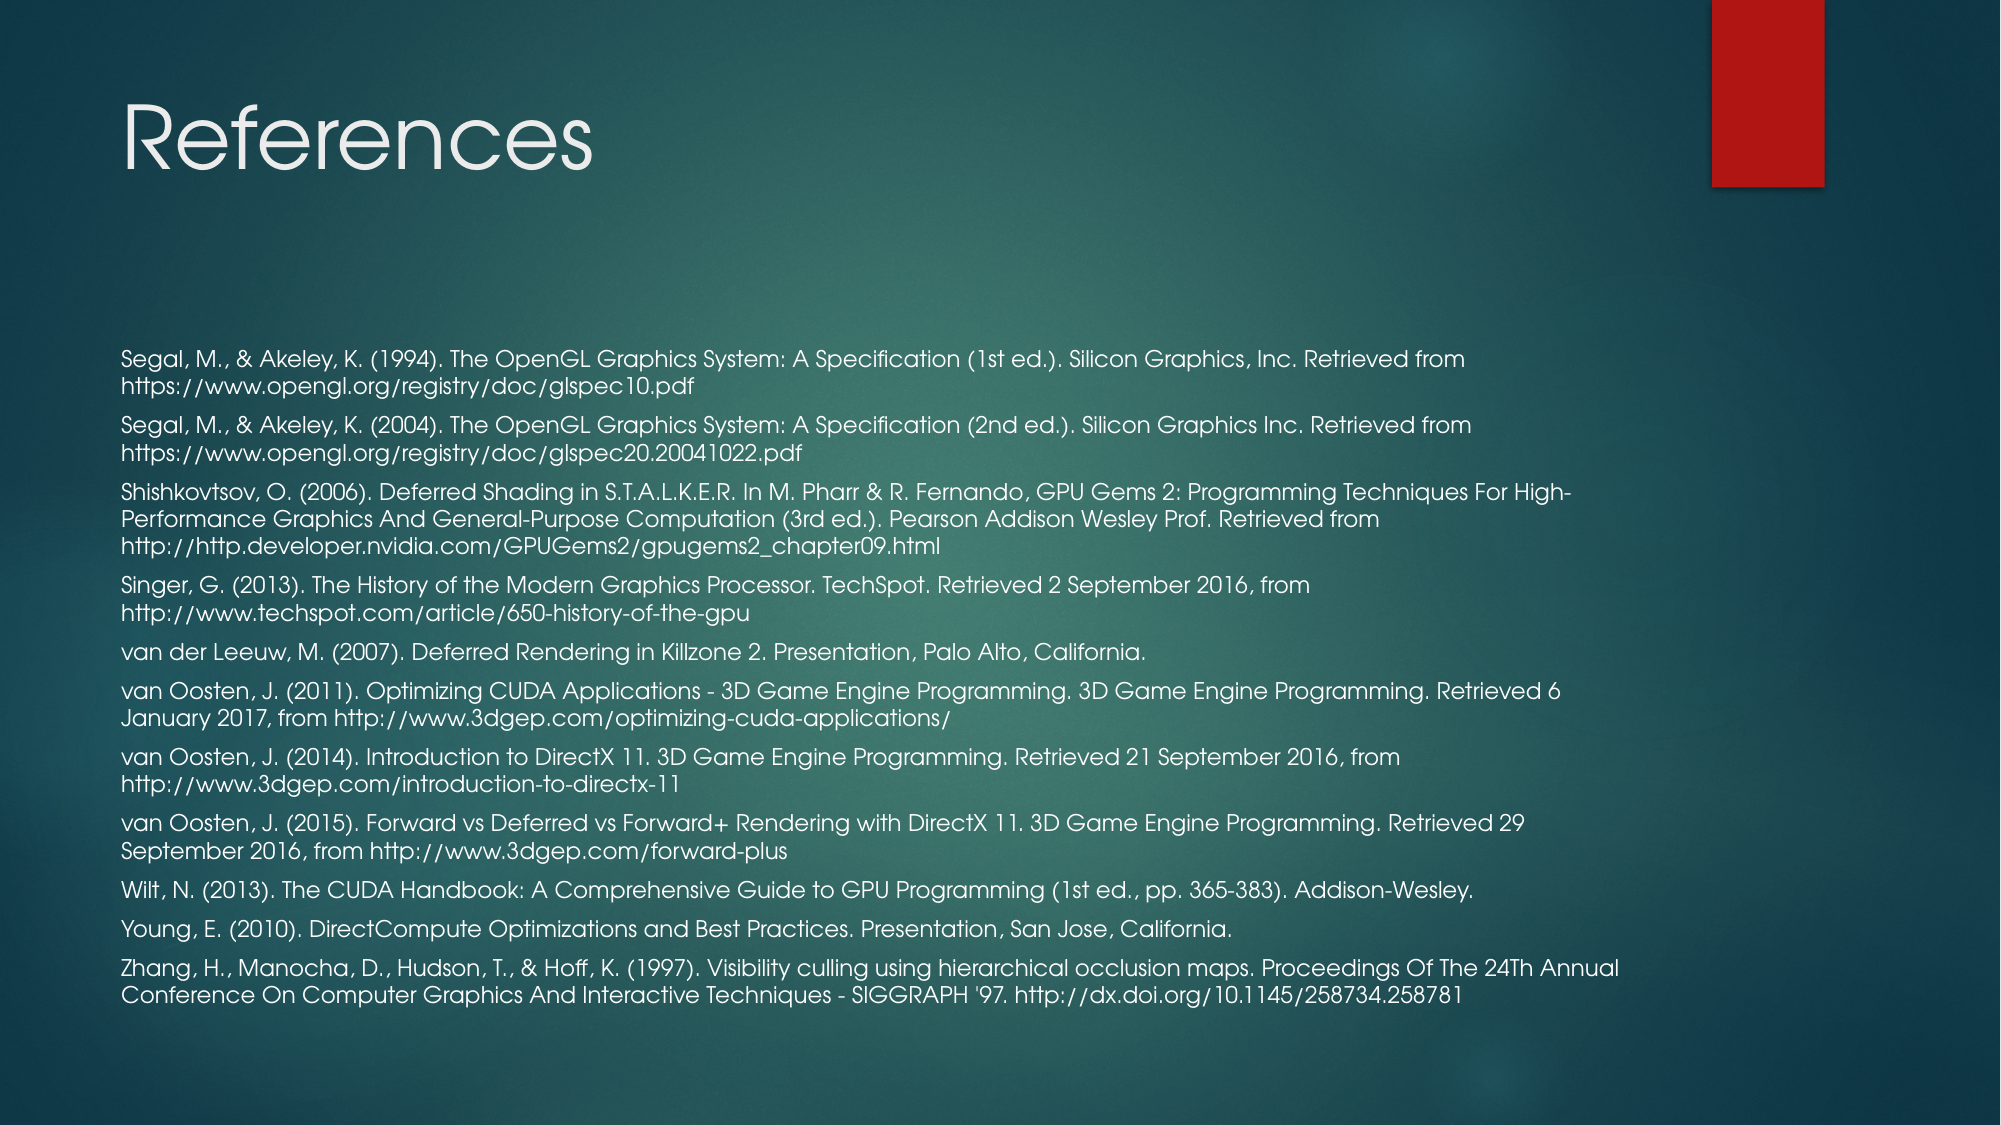

# References
Segal, M., & Akeley, K. (1994). The OpenGL Graphics System: A Specification (1st ed.). Silicon Graphics, Inc. Retrieved from https://www.opengl.org/registry/doc/glspec10.pdf
Segal, M., & Akeley, K. (2004). The OpenGL Graphics System: A Specification (2nd ed.). Silicon Graphics Inc. Retrieved from https://www.opengl.org/registry/doc/glspec20.20041022.pdf
Shishkovtsov, O. (2006). Deferred Shading in S.T.A.L.K.E.R. In M. Pharr & R. Fernando, GPU Gems 2: Programming Techniques For High-Performance Graphics And General-Purpose Computation (3rd ed.). Pearson Addison Wesley Prof. Retrieved from http://http.developer.nvidia.com/GPUGems2/gpugems2_chapter09.html
Singer, G. (2013). The History of the Modern Graphics Processor. TechSpot. Retrieved 2 September 2016, from http://www.techspot.com/article/650-history-of-the-gpu
van der Leeuw, M. (2007). Deferred Rendering in Killzone 2. Presentation, Palo Alto, California.
van Oosten, J. (2011). Optimizing CUDA Applications - 3D Game Engine Programming. 3D Game Engine Programming. Retrieved 6 January 2017, from http://www.3dgep.com/optimizing-cuda-applications/
van Oosten, J. (2014). Introduction to DirectX 11. 3D Game Engine Programming. Retrieved 21 September 2016, from http://www.3dgep.com/introduction-to-directx-11
van Oosten, J. (2015). Forward vs Deferred vs Forward+ Rendering with DirectX 11. 3D Game Engine Programming. Retrieved 29 September 2016, from http://www.3dgep.com/forward-plus
Wilt, N. (2013). The CUDA Handbook: A Comprehensive Guide to GPU Programming (1st ed., pp. 365-383). Addison-Wesley.
Young, E. (2010). DirectCompute Optimizations and Best Practices. Presentation, San Jose, California.
Zhang, H., Manocha, D., Hudson, T., & Hoff, K. (1997). Visibility culling using hierarchical occlusion maps. Proceedings Of The 24Th Annual Conference On Computer Graphics And Interactive Techniques - SIGGRAPH '97. http://dx.doi.org/10.1145/258734.258781